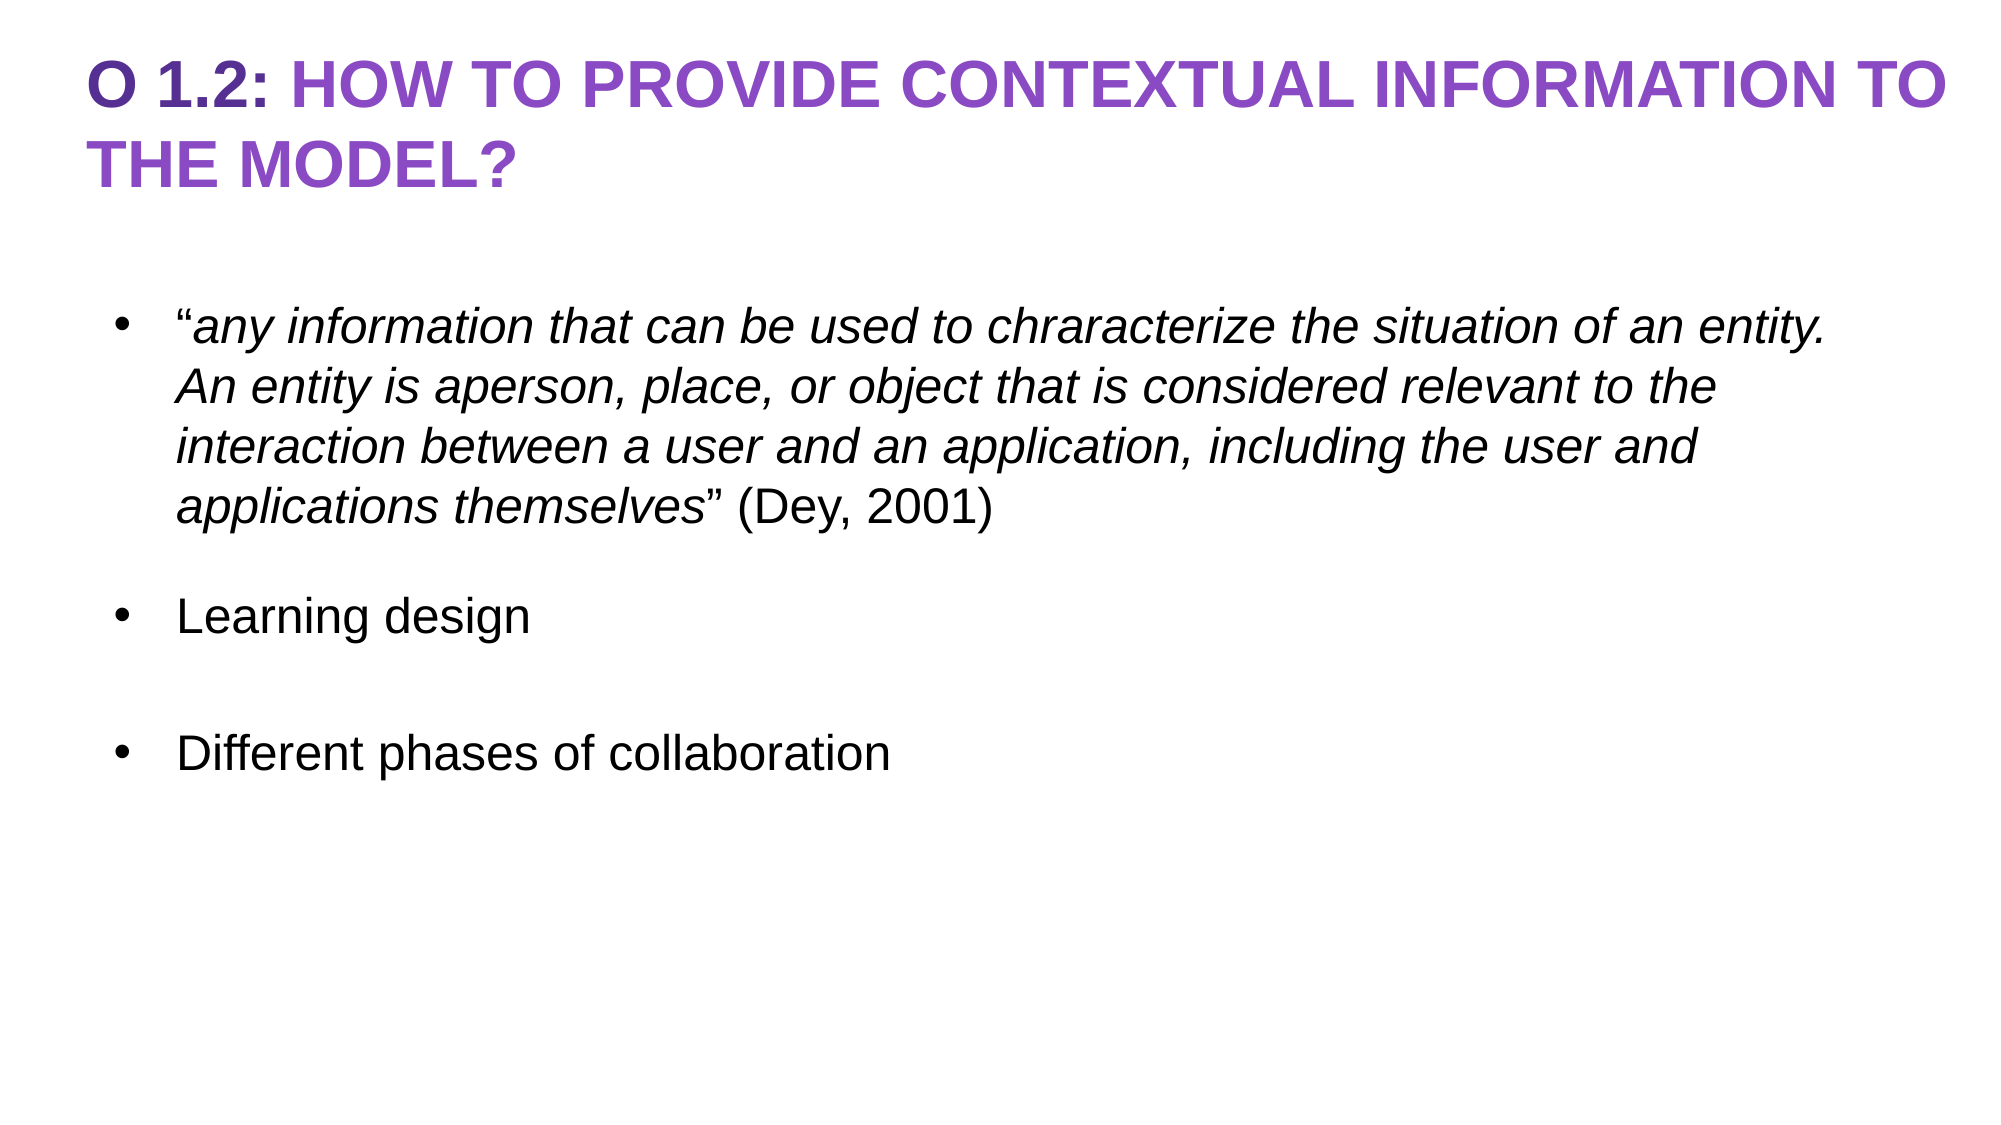

O 1.2: HOW TO PROVIDE CONTEXTUAL INFORMATION TO THE MODEL?
“any information that can be used to chraracterize the situation of an entity. An entity is aperson, place, or object that is considered relevant to the interaction between a user and an application, including the user and applications themselves” (Dey, 2001)
Learning design
Different phases of collaboration